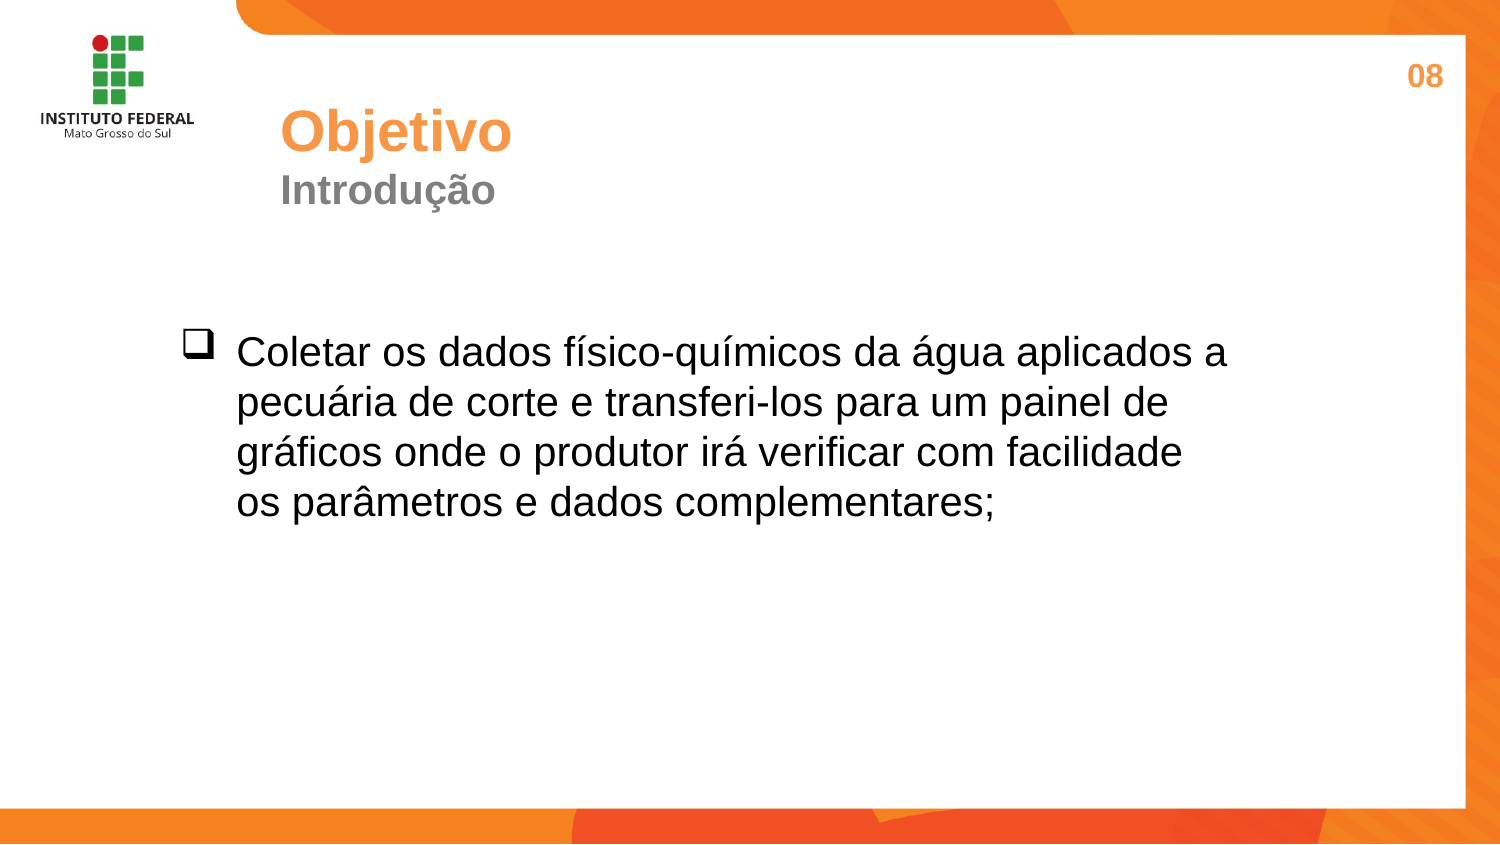

08
Objetivo
Introdução
Coletar os dados físico-químicos da água aplicados a pecuária de corte e transferi-los para um painel de gráficos onde o produtor irá verificar com facilidade os parâmetros e dados complementares;